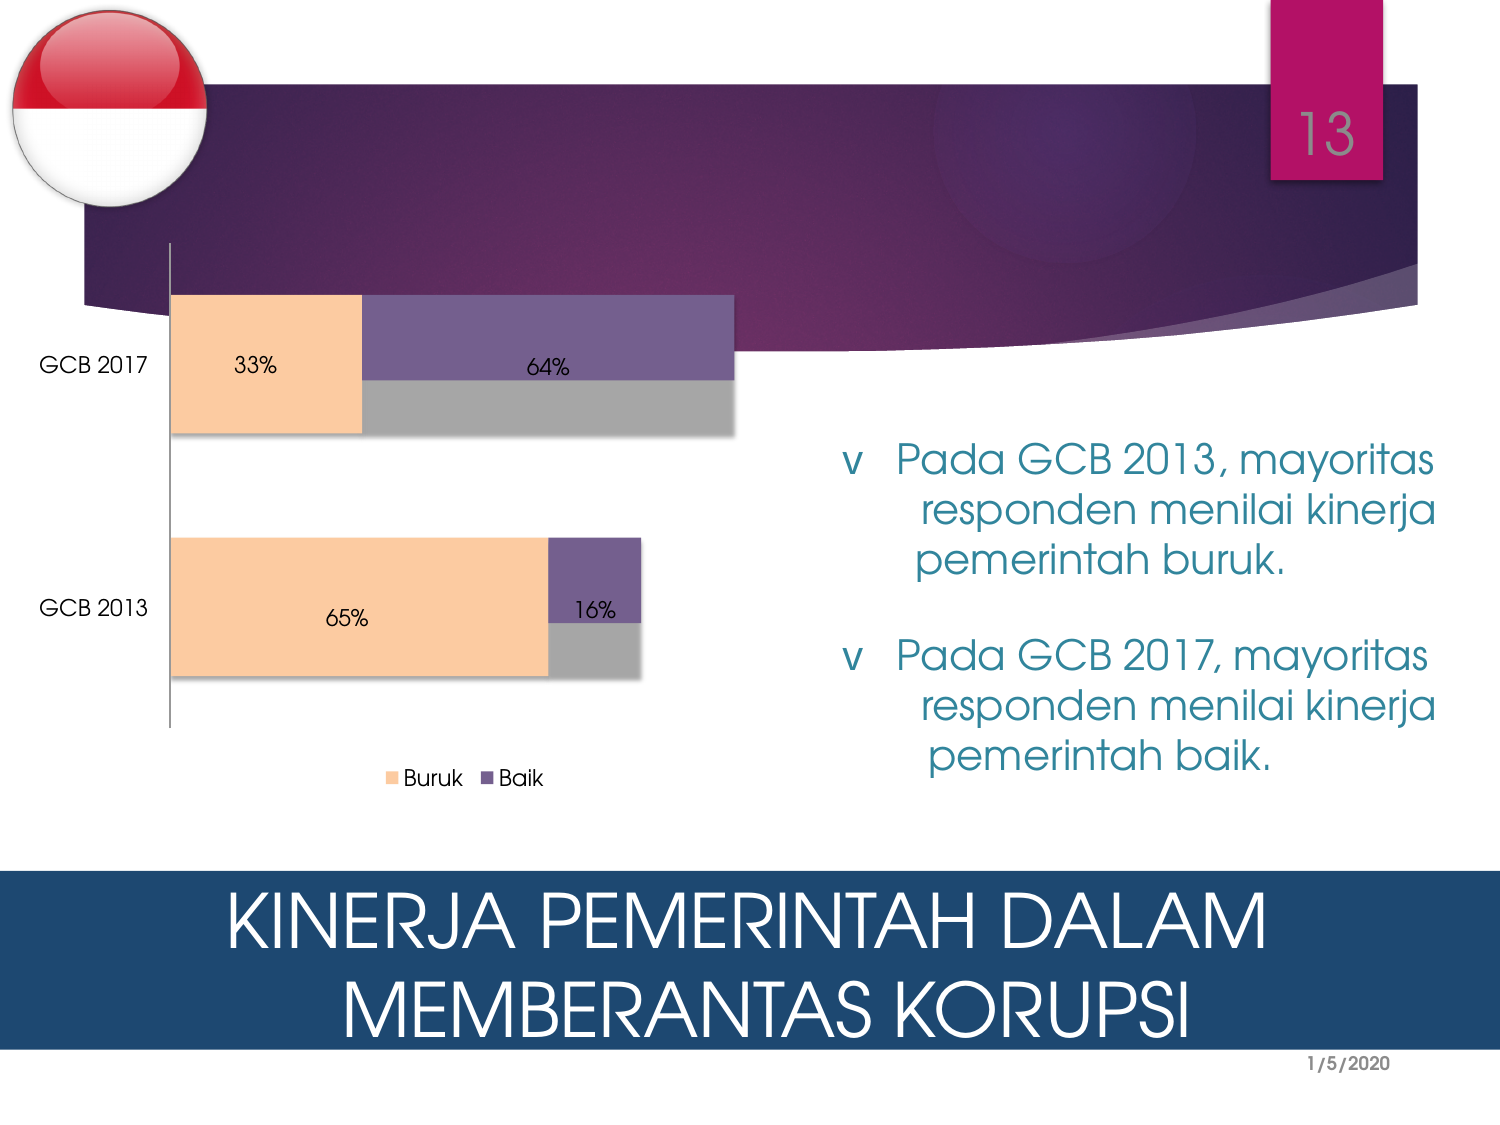

13

64%
GCB 2017
33%
# v Pada GCB 2013, mayoritas  responden menilai kinerja
pemerintah buruk.

16%
GCB 2013
65%
v Pada GCB 2017, mayoritas  responden menilai kinerja
pemerintah baik.
Buruk
Baik

KINERJA PEMERINTAH DALAM  MEMBERANTAS KORUPSI
1/5/2020